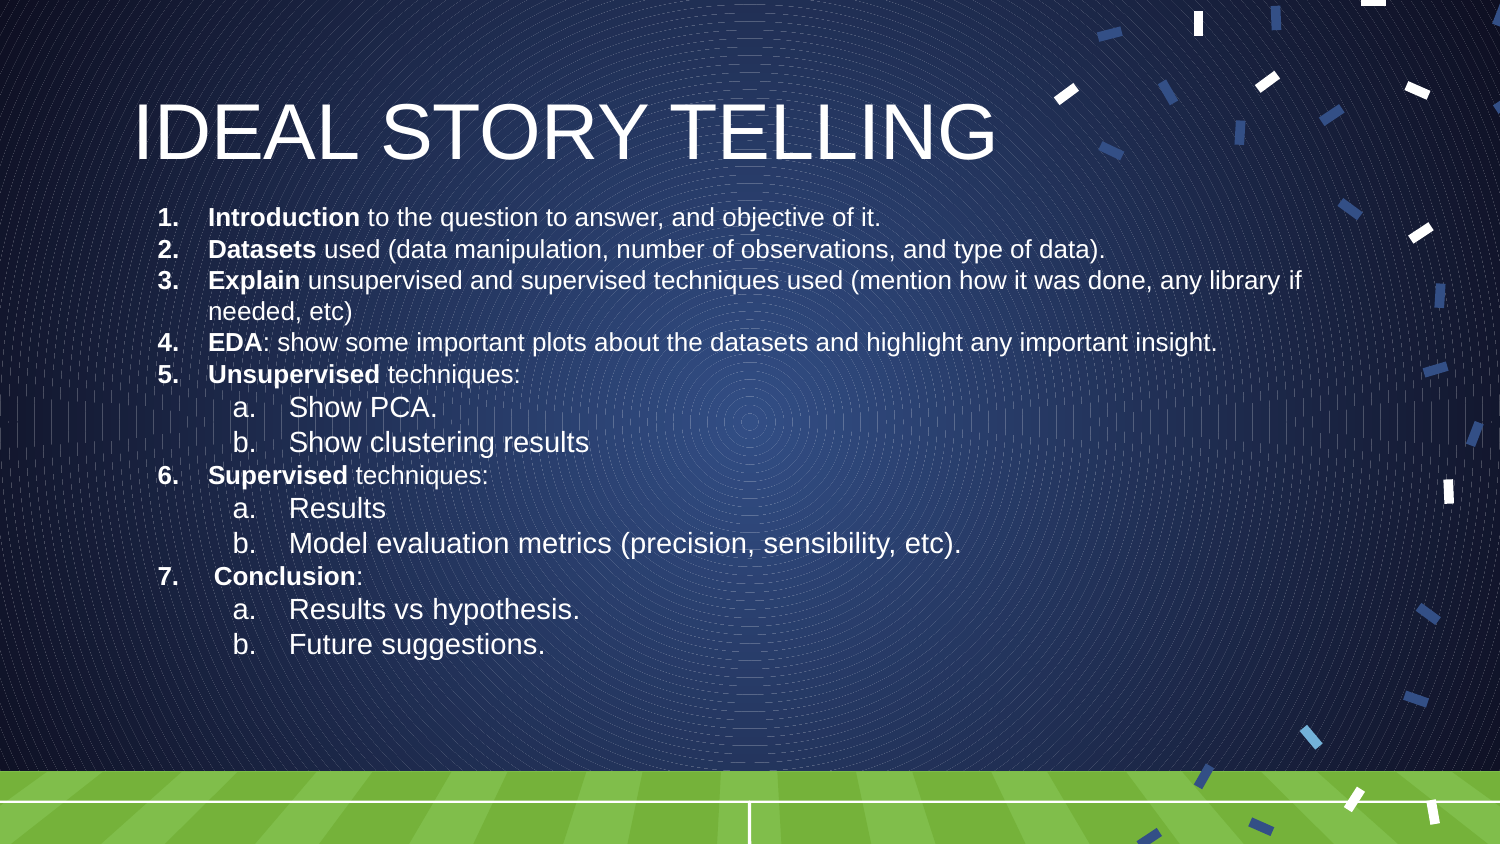

# IDEAL STORY TELLING
Introduction to the question to answer, and objective of it.
Datasets used (data manipulation, number of observations, and type of data).
Explain unsupervised and supervised techniques used (mention how it was done, any library if needed, etc)
EDA: show some important plots about the datasets and highlight any important insight.
Unsupervised techniques:
Show PCA.
Show clustering results
Supervised techniques:
Results
Model evaluation metrics (precision, sensibility, etc).
Conclusion:
Results vs hypothesis.
Future suggestions.